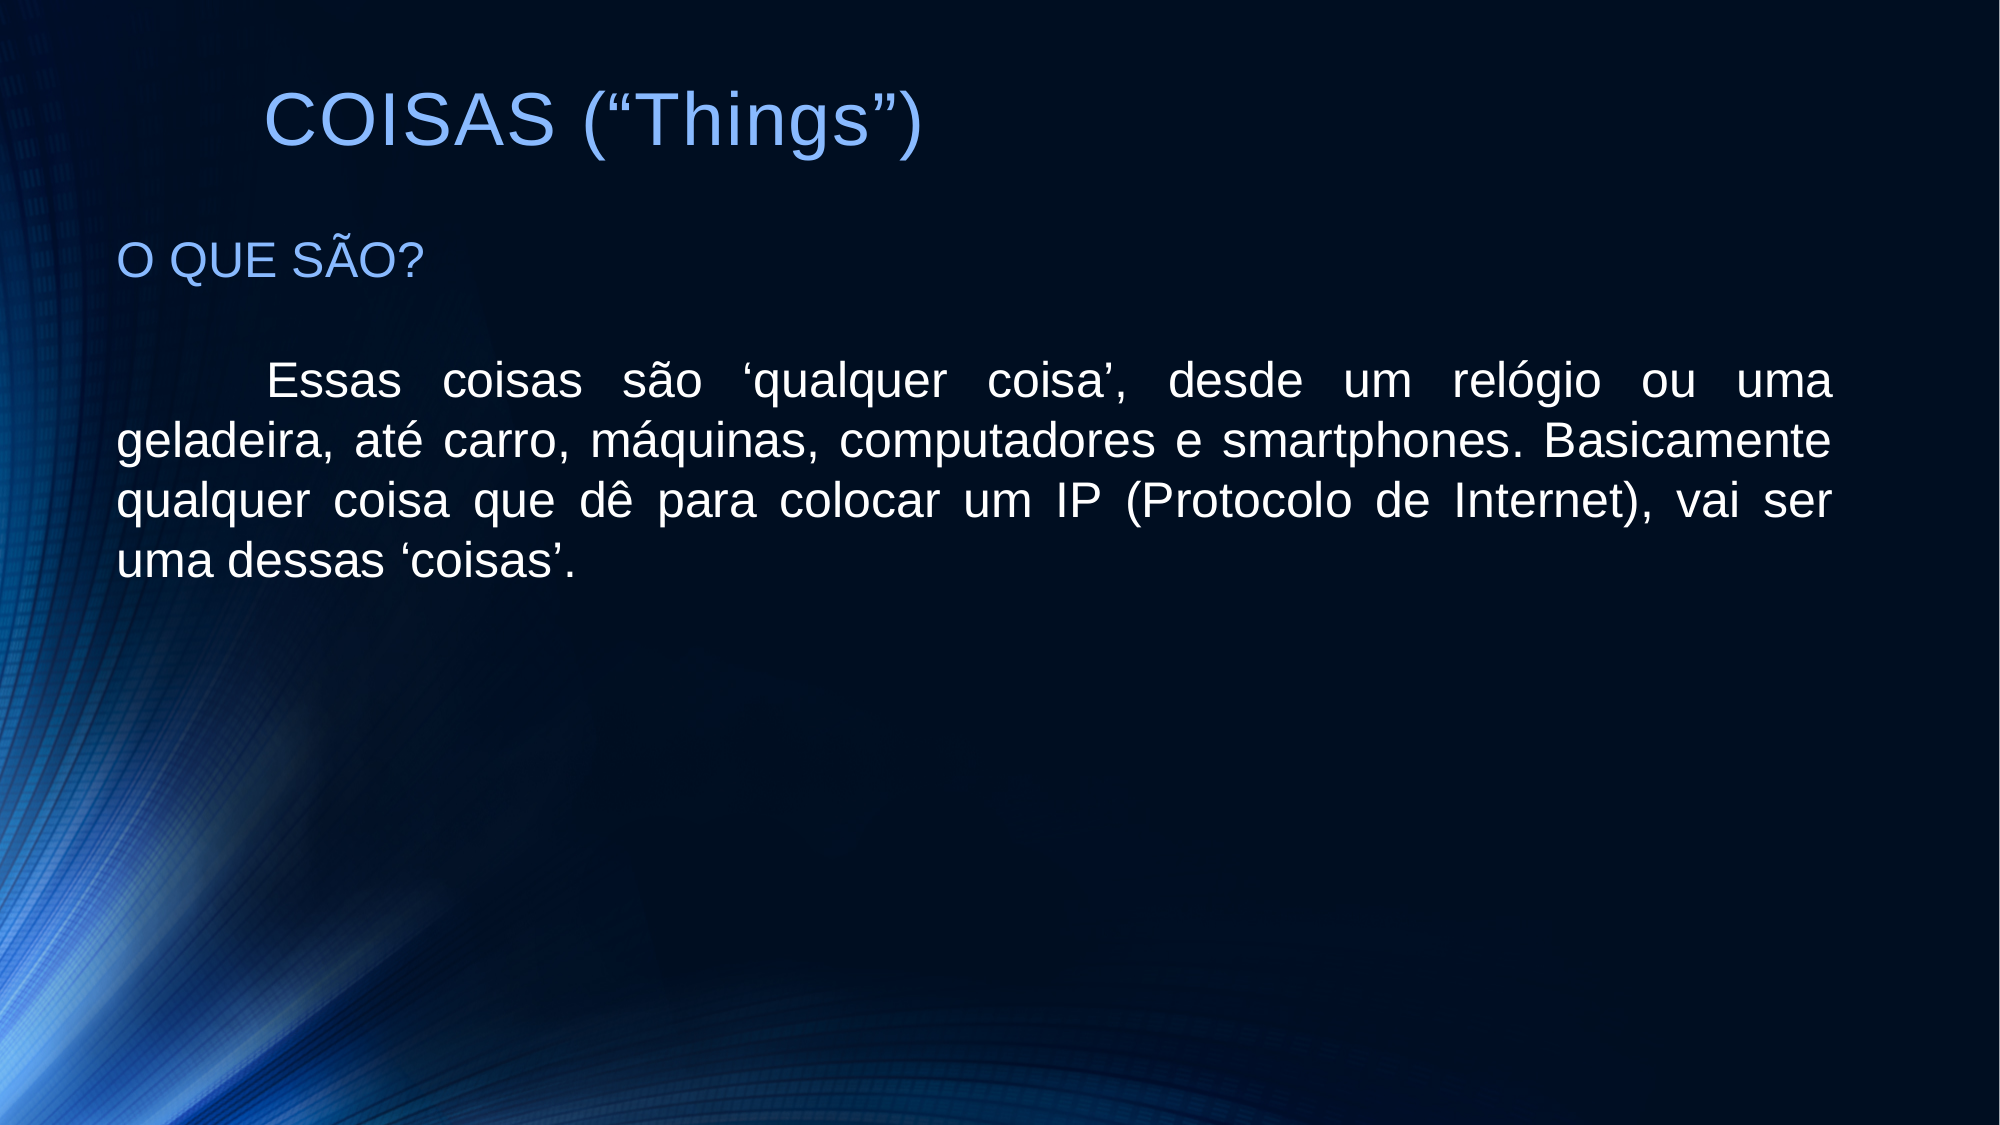

# COISAS (“Things”)
O QUE SÃO?

	Essas coisas são ‘qualquer coisa’, desde um relógio ou uma geladeira, até carro, máquinas, computadores e smartphones. Basicamente qualquer coisa que dê para colocar um IP (Protocolo de Internet), vai ser uma dessas ‘coisas’.